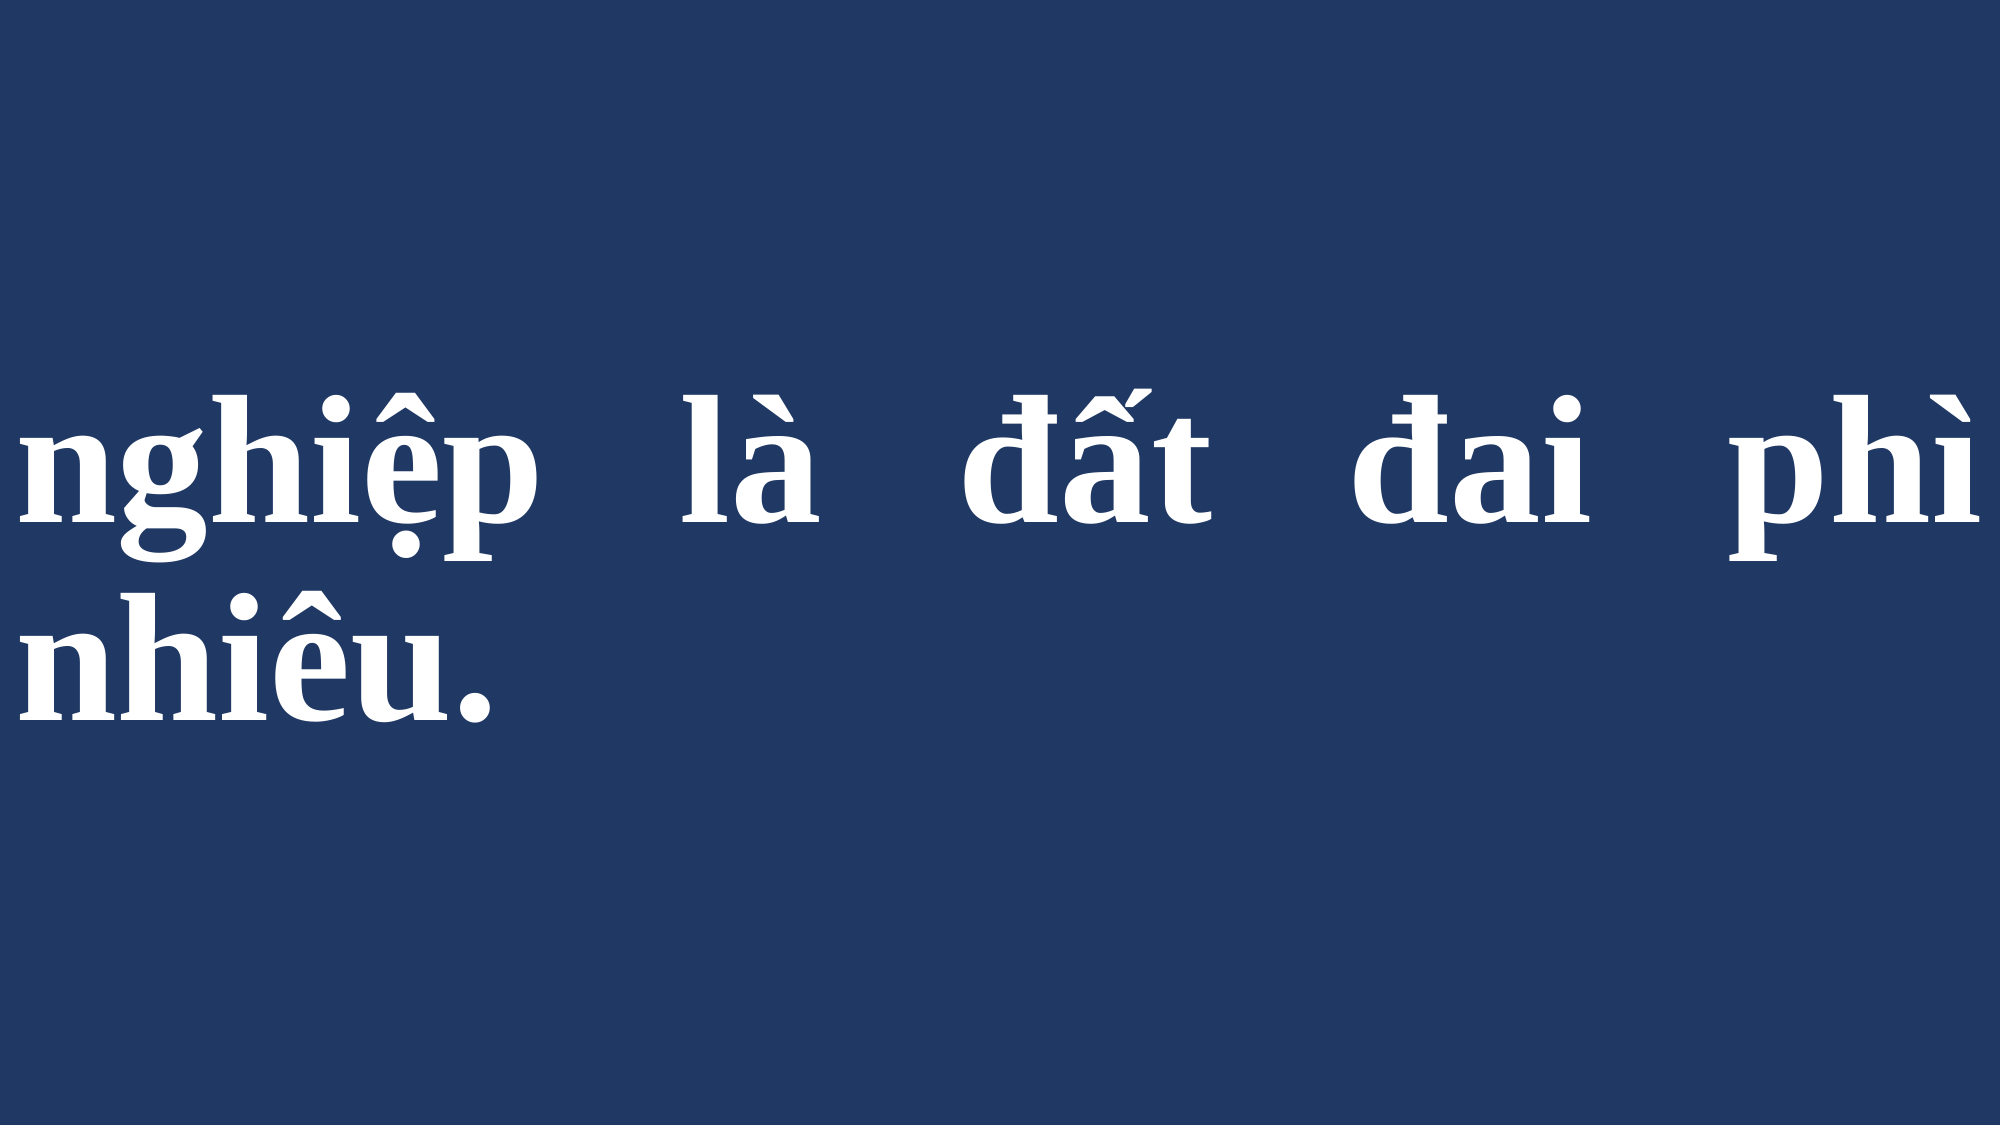

# nghiệp là đất đai phì nhiêu.